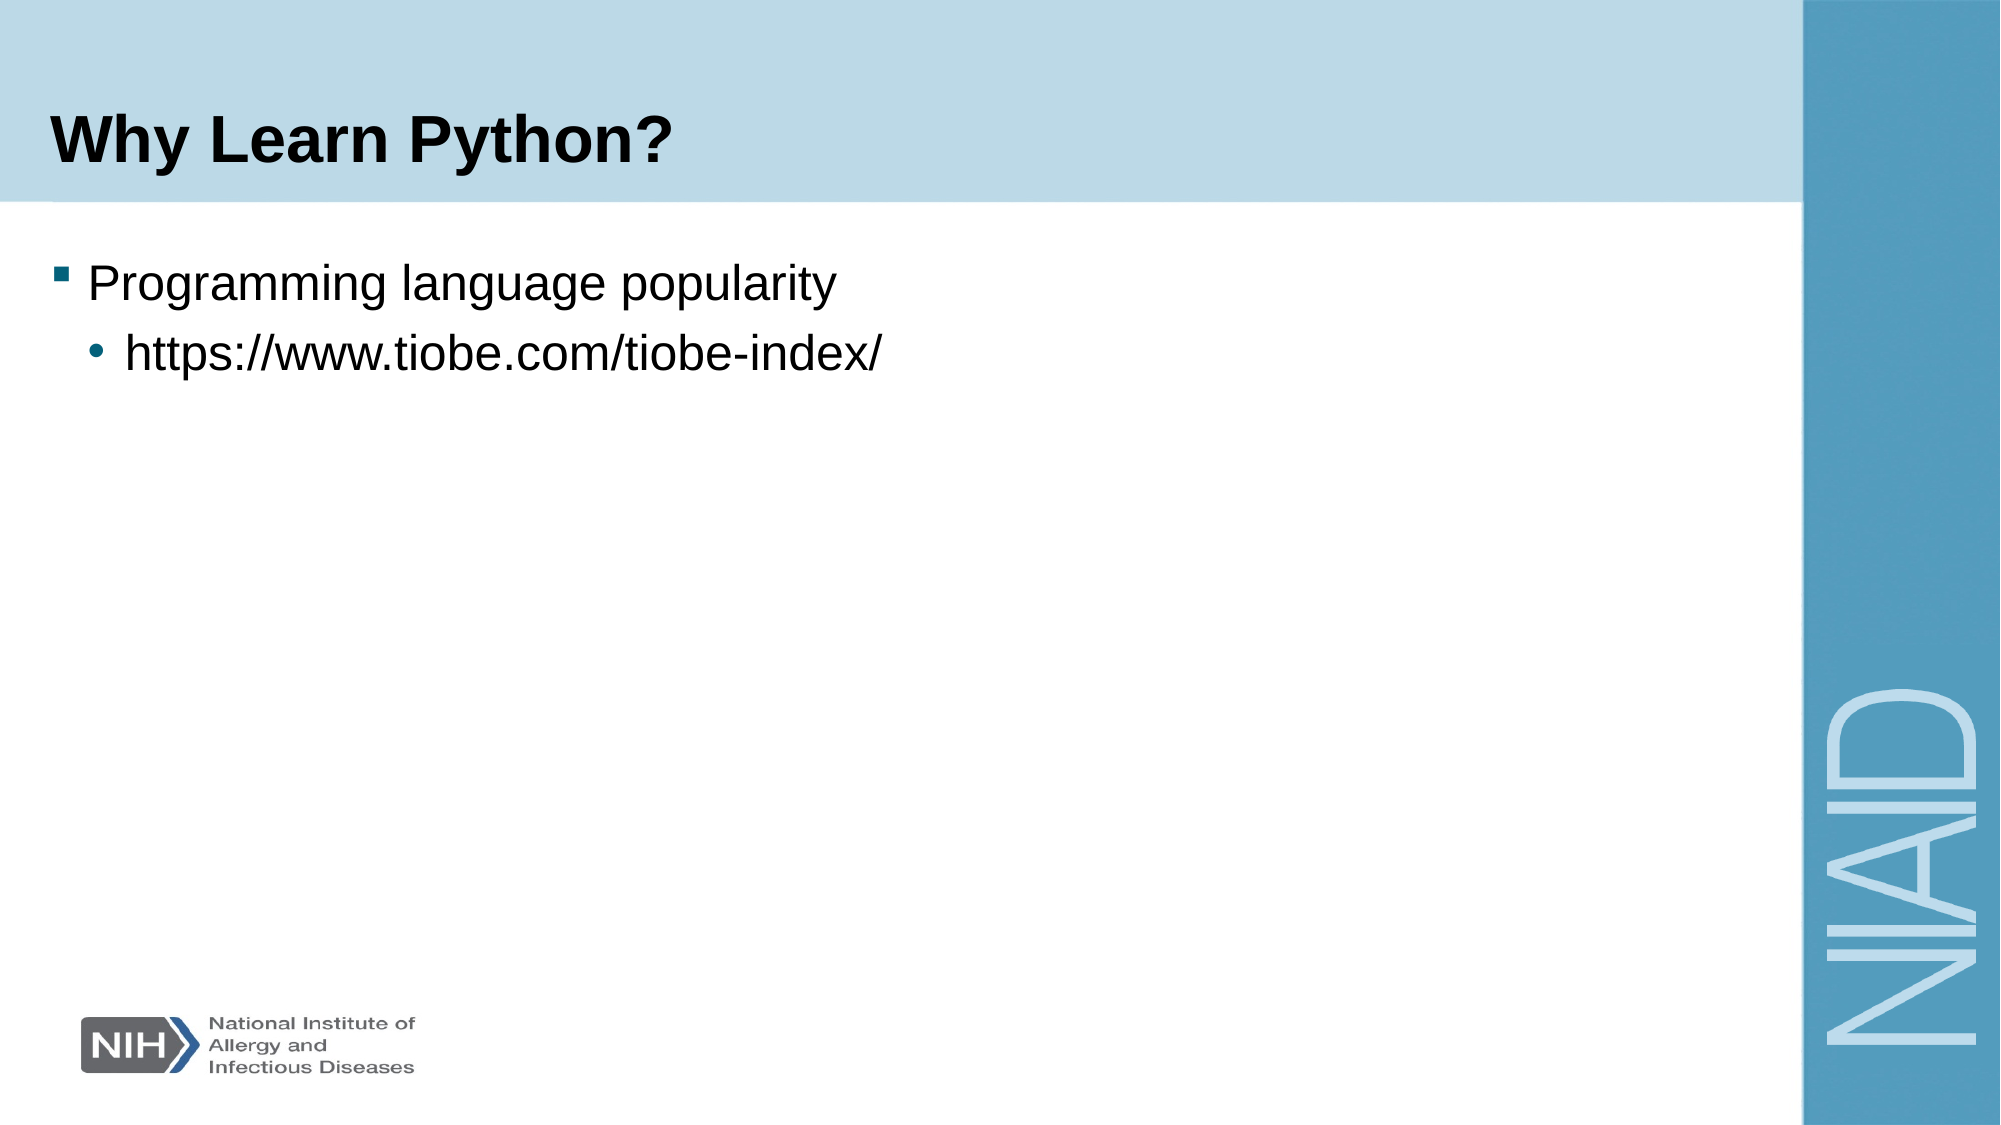

# Why Learn Python?
Programming language popularity
https://www.tiobe.com/tiobe-index/